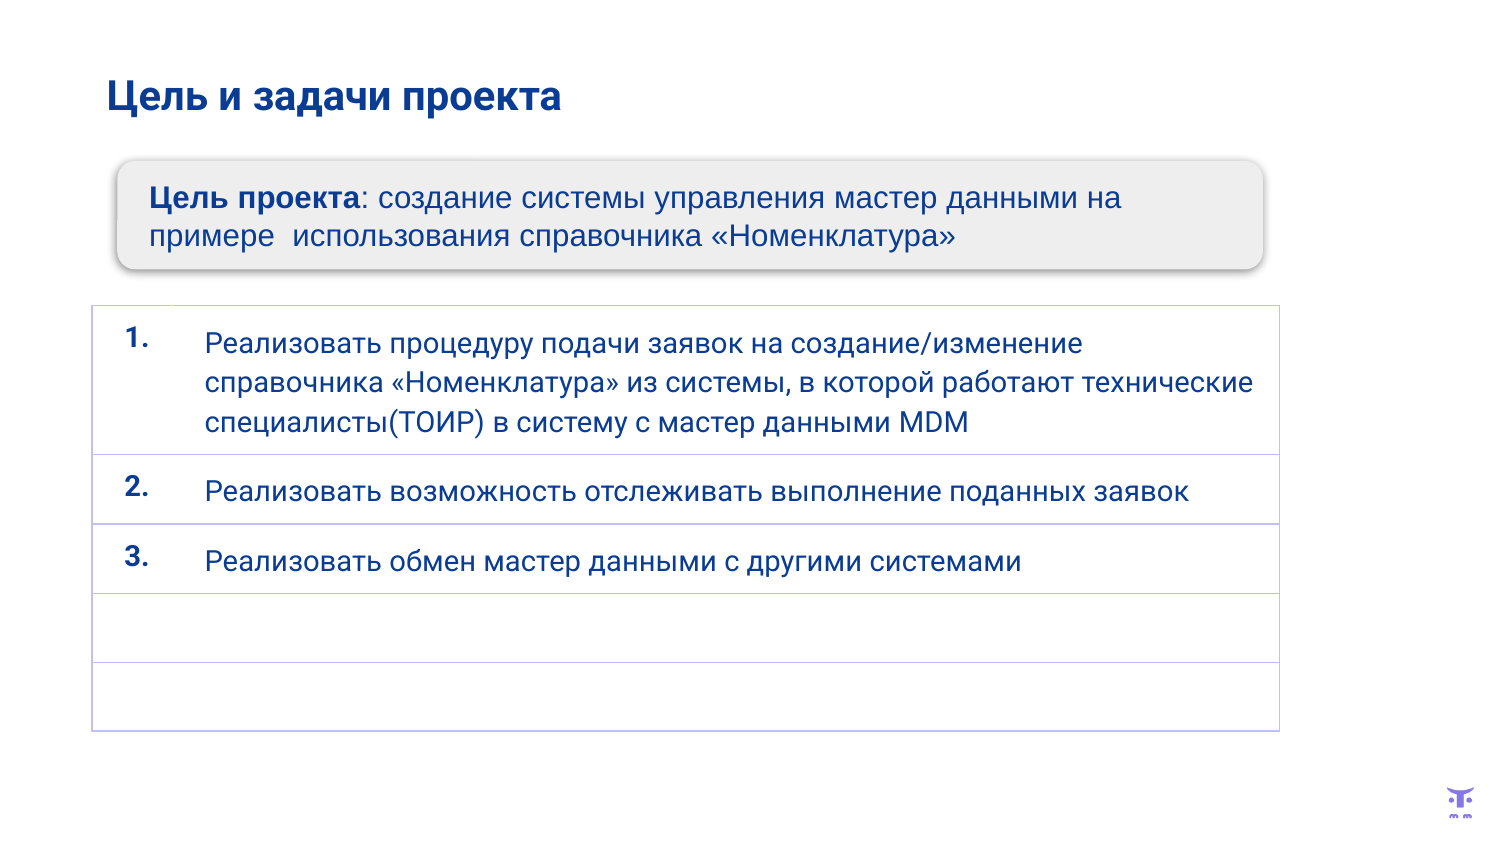

Цель и задачи проекта
Цель проекта: создание системы управления мастер данными на примере  использования справочника «Номенклатура»
| 1. | Реализовать процедуру подачи заявок на создание/изменение справочника «Номенклатура» из системы, в которой работают технические специалисты(ТОИР) в систему с мастер данными MDM |
| --- | --- |
| 2. | Реализовать возможность отслеживать выполнение поданных заявок |
| 3. | Реализовать обмен мастер данными с другими системами |
|  |  |
|  |  |